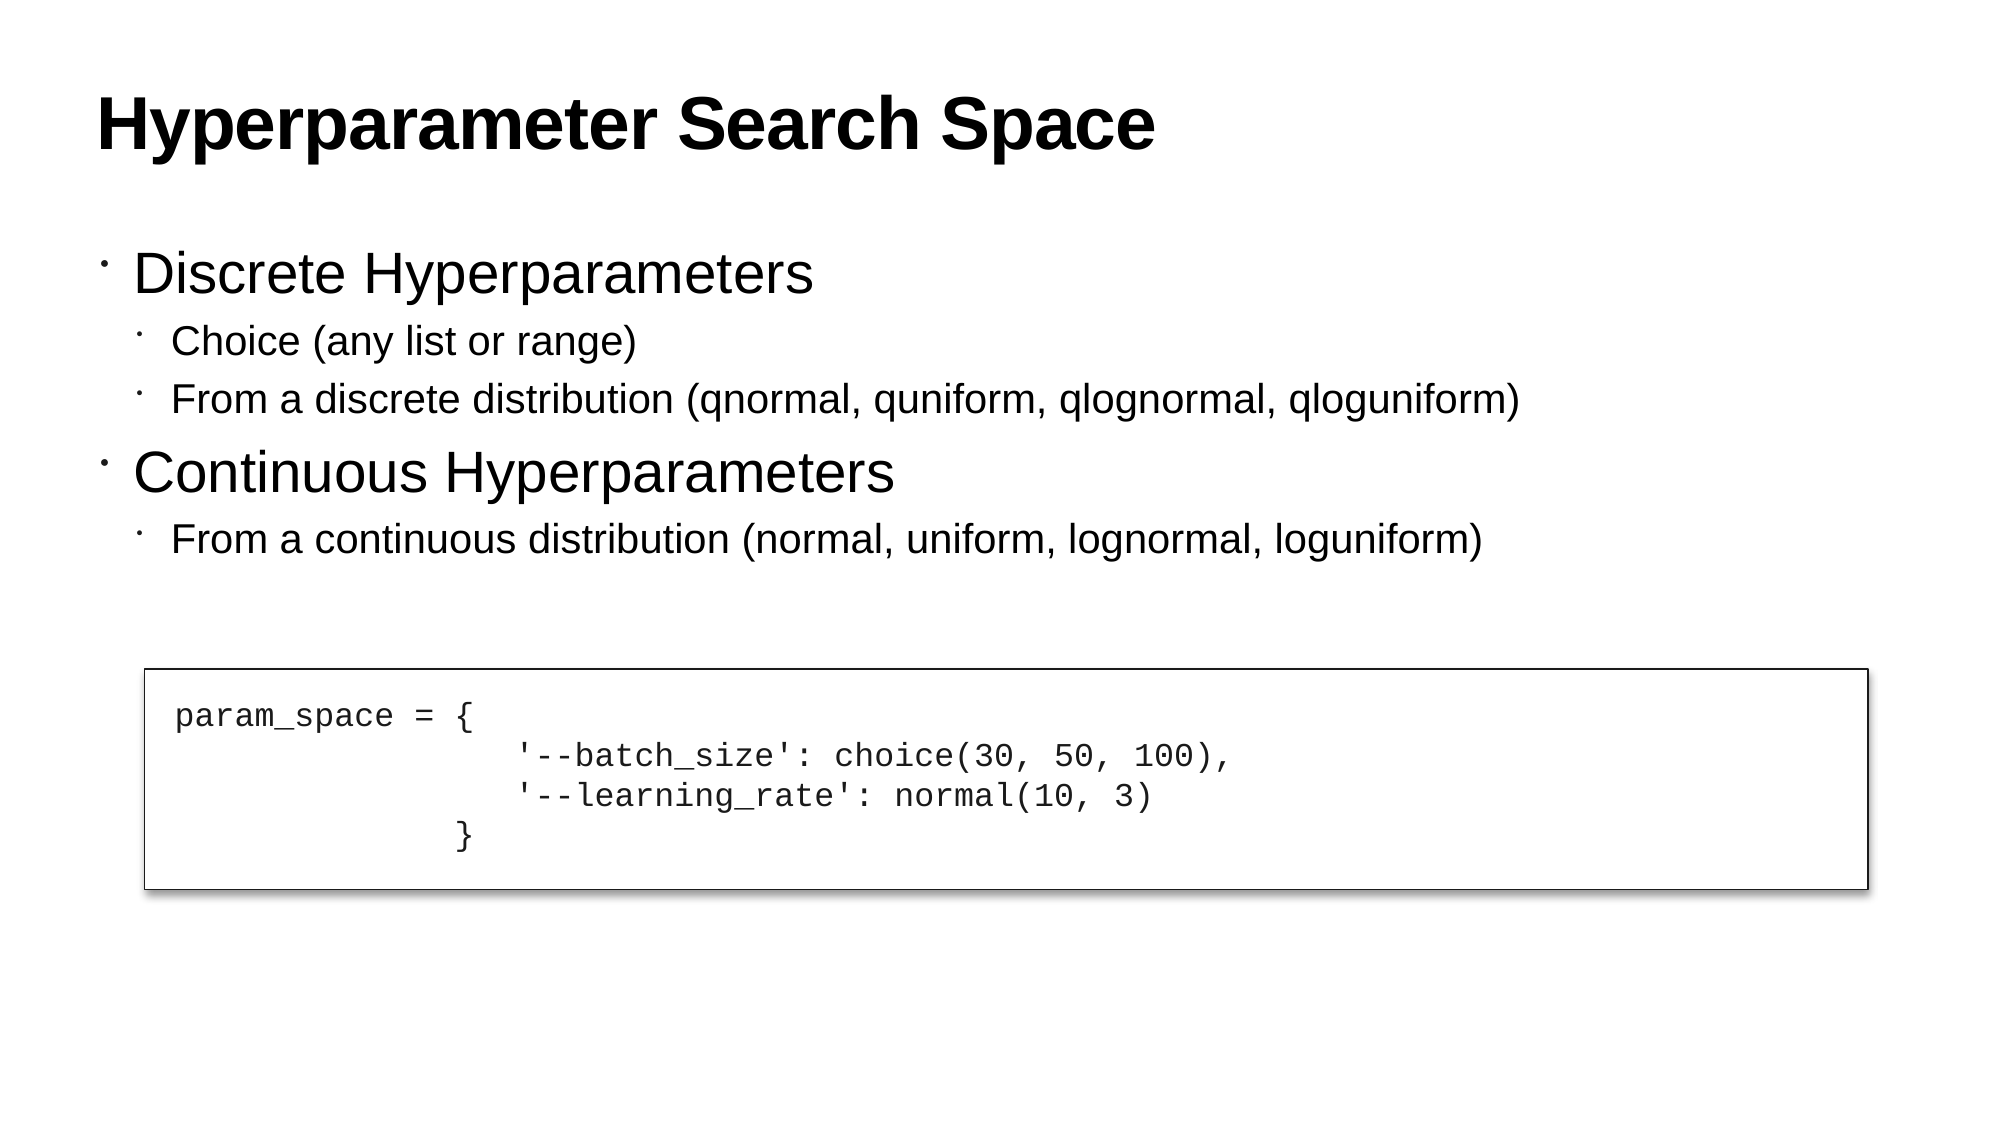

# Hyperparameter Search Space
Discrete Hyperparameters
Choice (any list or range)
From a discrete distribution (qnormal, quniform, qlognormal, qloguniform)
Continuous Hyperparameters
From a continuous distribution (normal, uniform, lognormal, loguniform)

param_space = {
                 '--batch_size': choice(30, 50, 100),
                 '--learning_rate': normal(10, 3)
              }